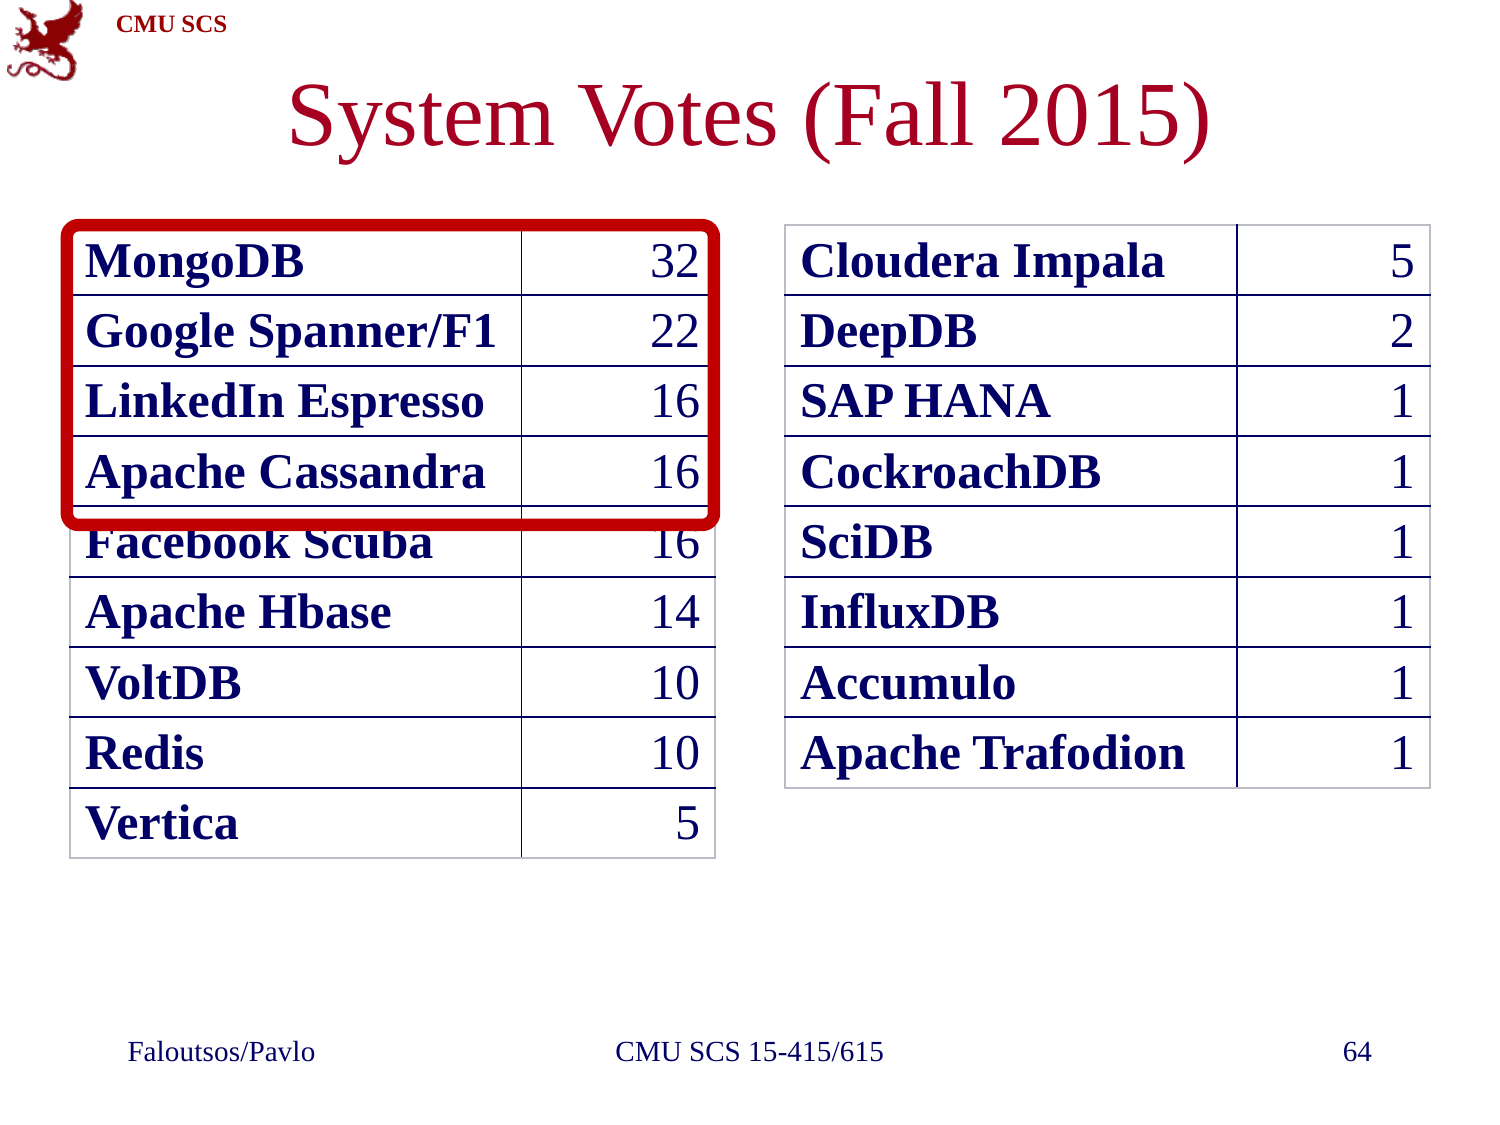

# System Votes (Fall 2015)
| MongoDB | 32 |
| --- | --- |
| Google Spanner/F1 | 22 |
| LinkedIn Espresso | 16 |
| Apache Cassandra | 16 |
| Facebook Scuba | 16 |
| Apache Hbase | 14 |
| VoltDB | 10 |
| Redis | 10 |
| Vertica | 5 |
| Cloudera Impala | 5 |
| --- | --- |
| DeepDB | 2 |
| SAP HANA | 1 |
| CockroachDB | 1 |
| SciDB | 1 |
| InfluxDB | 1 |
| Accumulo | 1 |
| Apache Trafodion | 1 |

Faloutsos/Pavlo
CMU SCS 15-415/615
64